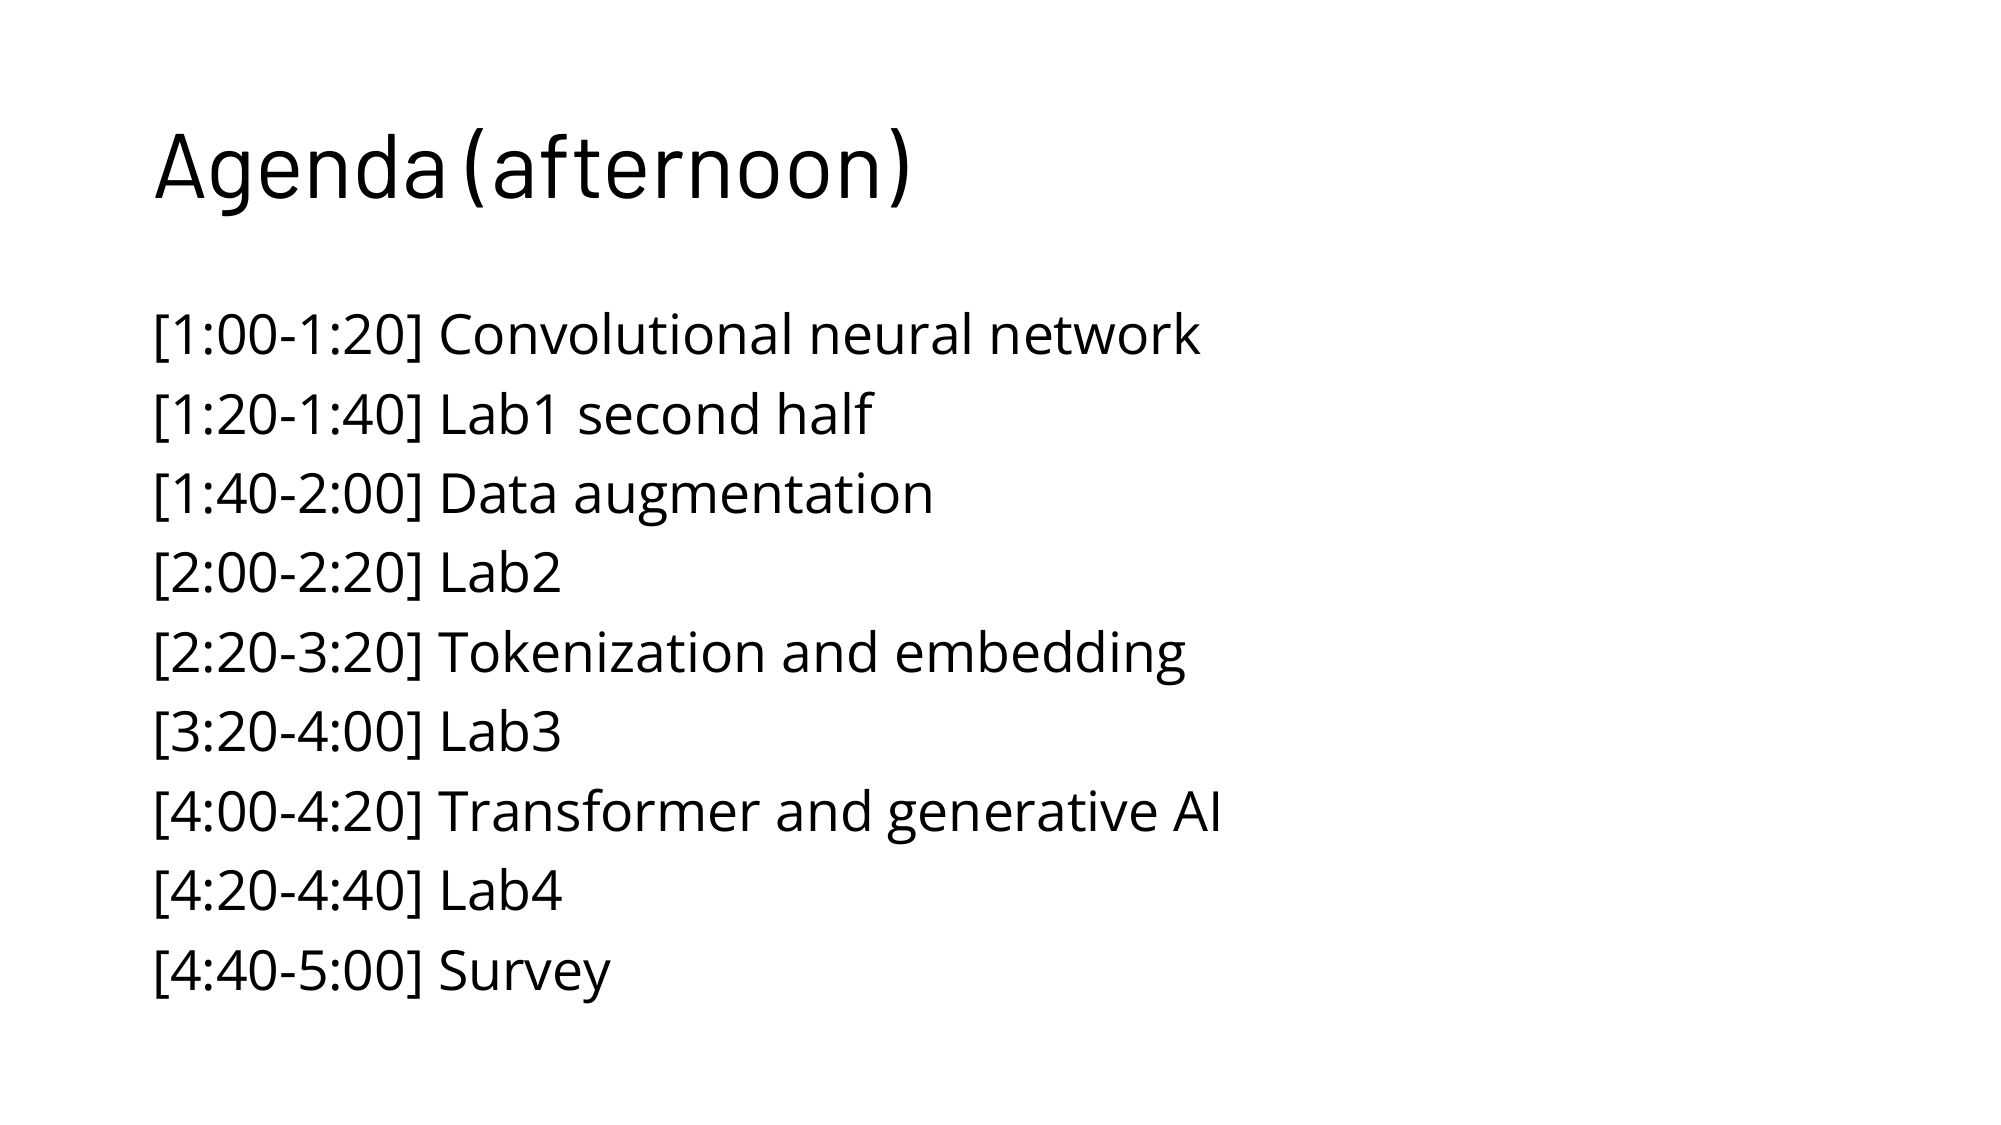

# Agenda (afternoon)
[1:00-1:20] Convolutional neural network
[1:20-1:40] Lab1 second half
[1:40-2:00] Data augmentation
[2:00-2:20] Lab2
[2:20-3:20] Tokenization and embedding
[3:20-4:00] Lab3
[4:00-4:20] Transformer and generative AI
[4:20-4:40] Lab4
[4:40-5:00] Survey